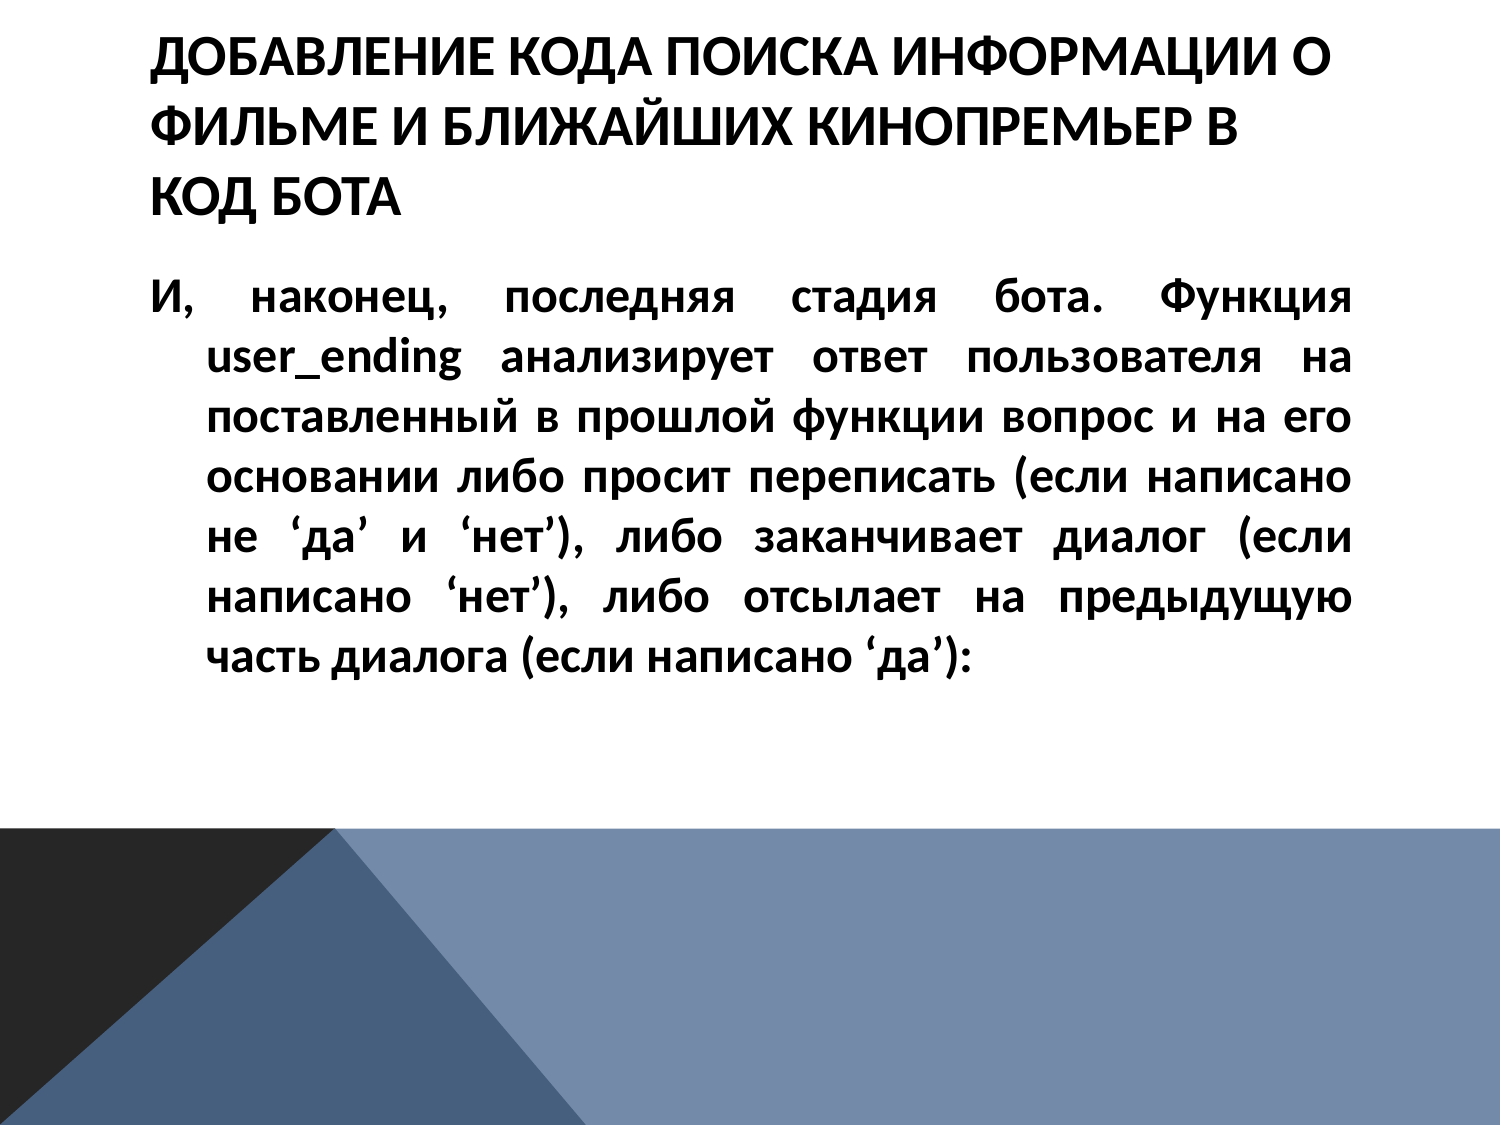

# Добавление кода поиска информации о фильме и ближайших кинопремьер в код бота
И, наконец, последняя стадия бота. Функция user_ending анализирует ответ пользователя на поставленный в прошлой функции вопрос и на его основании либо просит переписать (если написано не ‘да’ и ‘нет’), либо заканчивает диалог (если написано ‘нет’), либо отсылает на предыдущую часть диалога (если написано ‘да’):